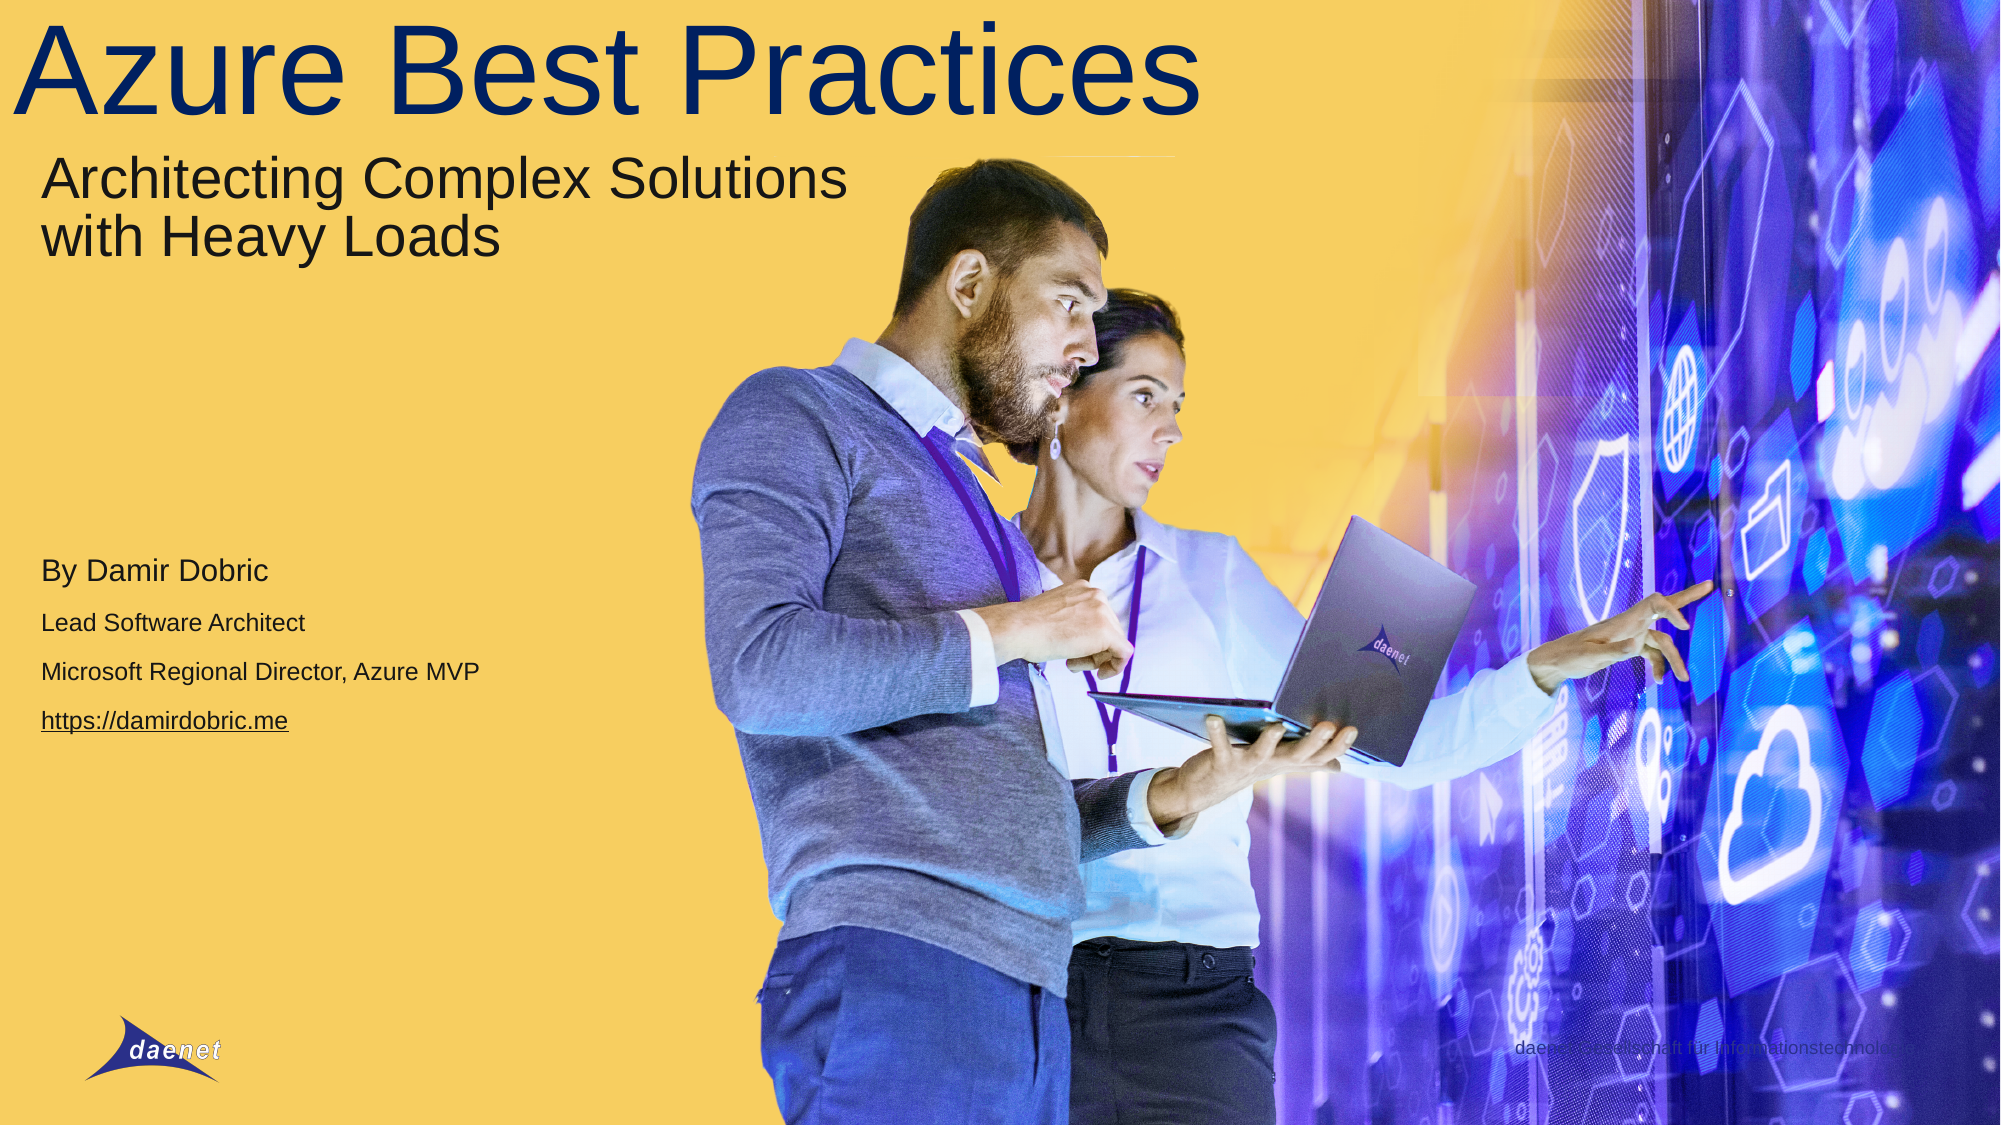

Azure Best Practices
Architecting Complex Solutions
with Heavy Loads
By Damir Dobric
Lead Software Architect
Microsoft Regional Director, Azure MVP
https://damirdobric.me
daenet Gesellschaft für Informationstechnologie